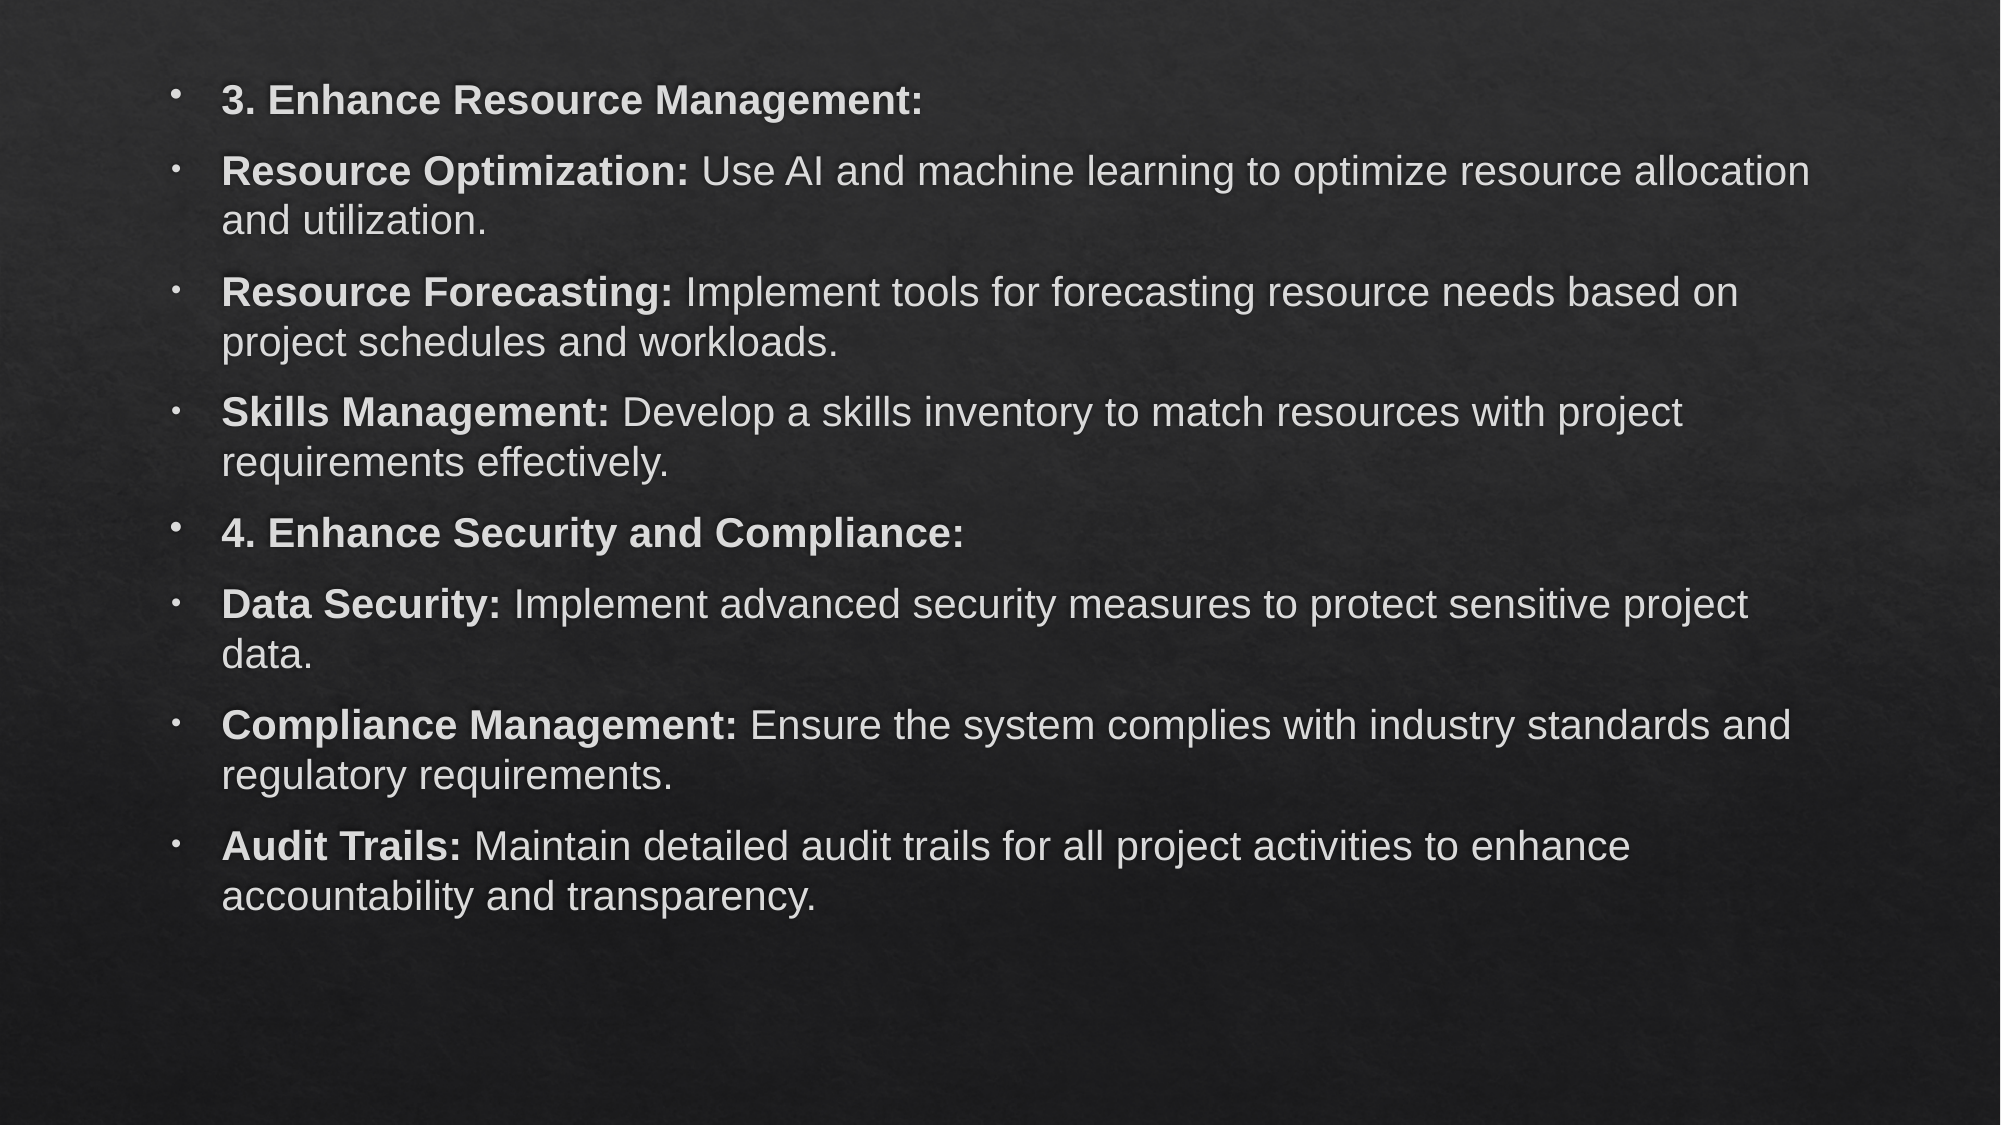

#
3. Enhance Resource Management:
Resource Optimization: Use AI and machine learning to optimize resource allocation and utilization.
Resource Forecasting: Implement tools for forecasting resource needs based on project schedules and workloads.
Skills Management: Develop a skills inventory to match resources with project requirements effectively.
4. Enhance Security and Compliance:
Data Security: Implement advanced security measures to protect sensitive project data.
Compliance Management: Ensure the system complies with industry standards and regulatory requirements.
Audit Trails: Maintain detailed audit trails for all project activities to enhance accountability and transparency.